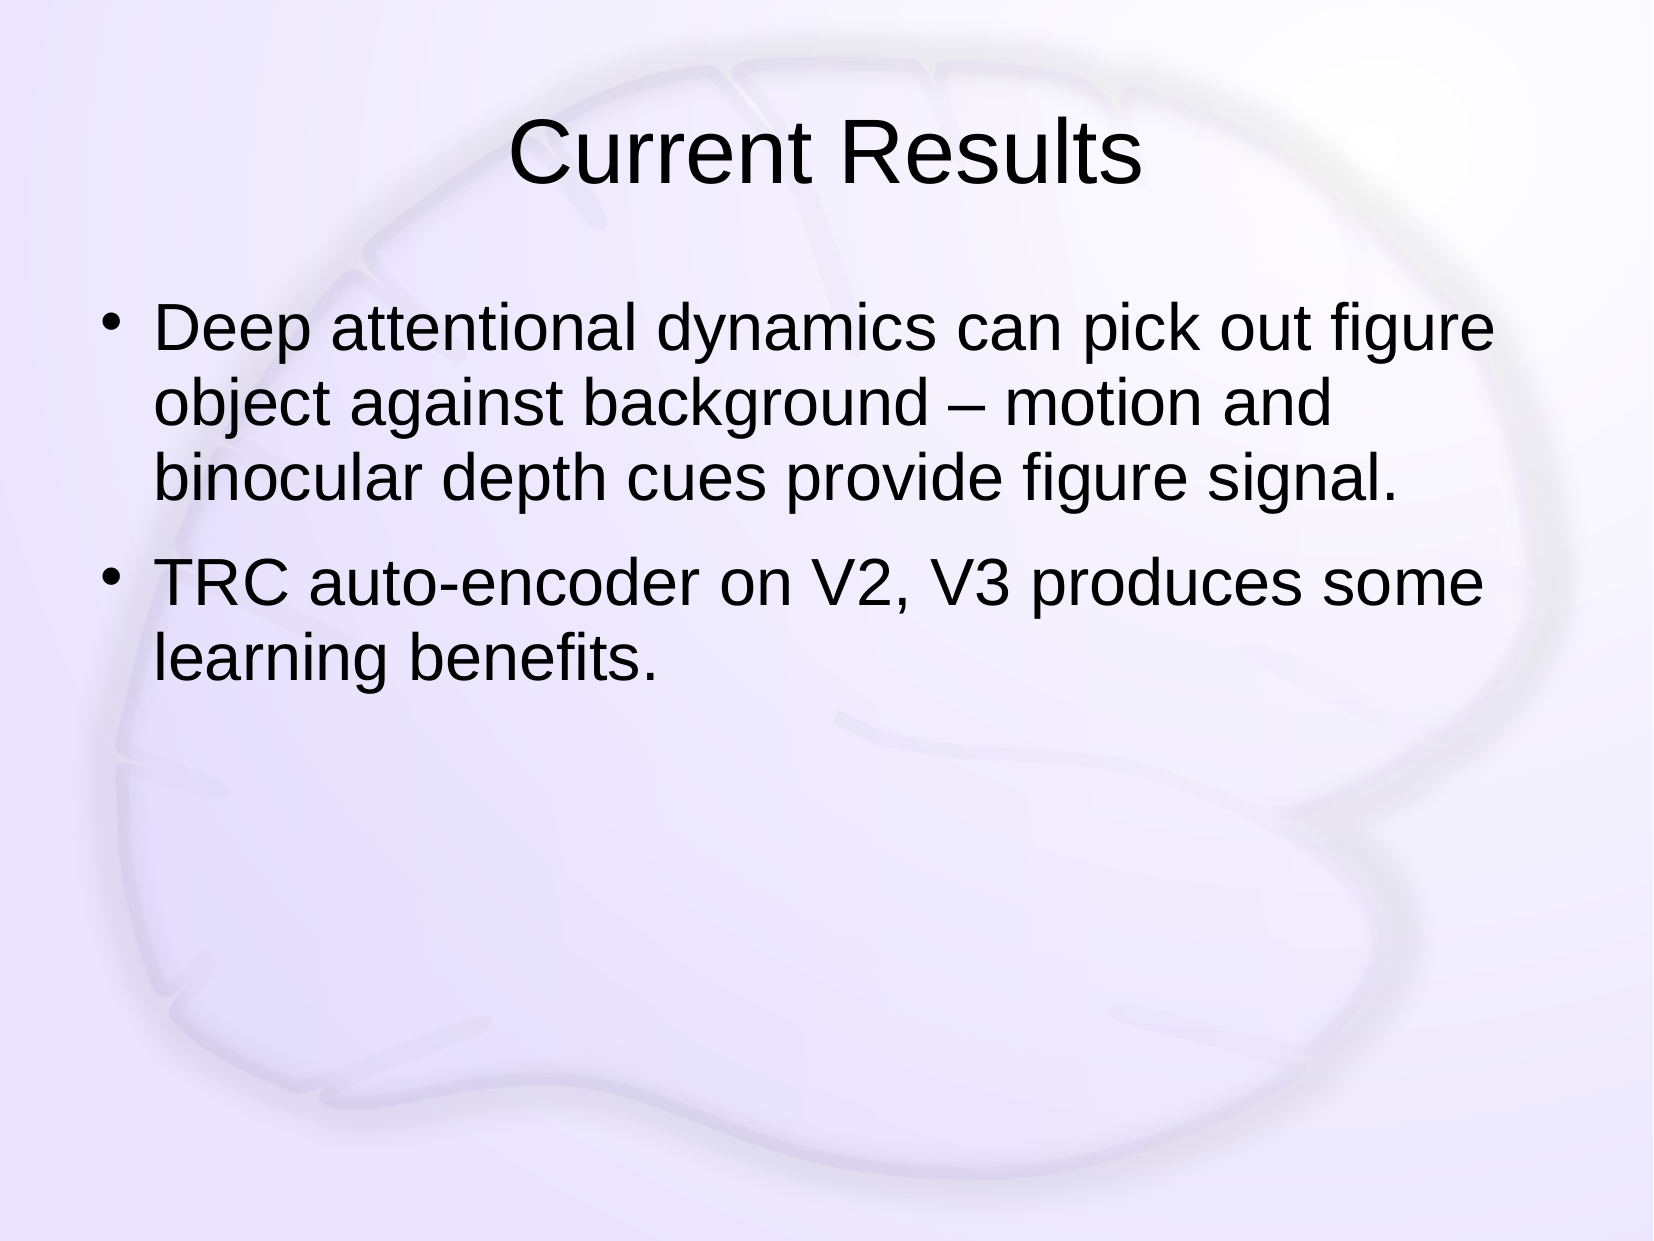

# Current Results
Deep attentional dynamics can pick out figure object against background – motion and binocular depth cues provide figure signal.
TRC auto-encoder on V2, V3 produces some learning benefits.